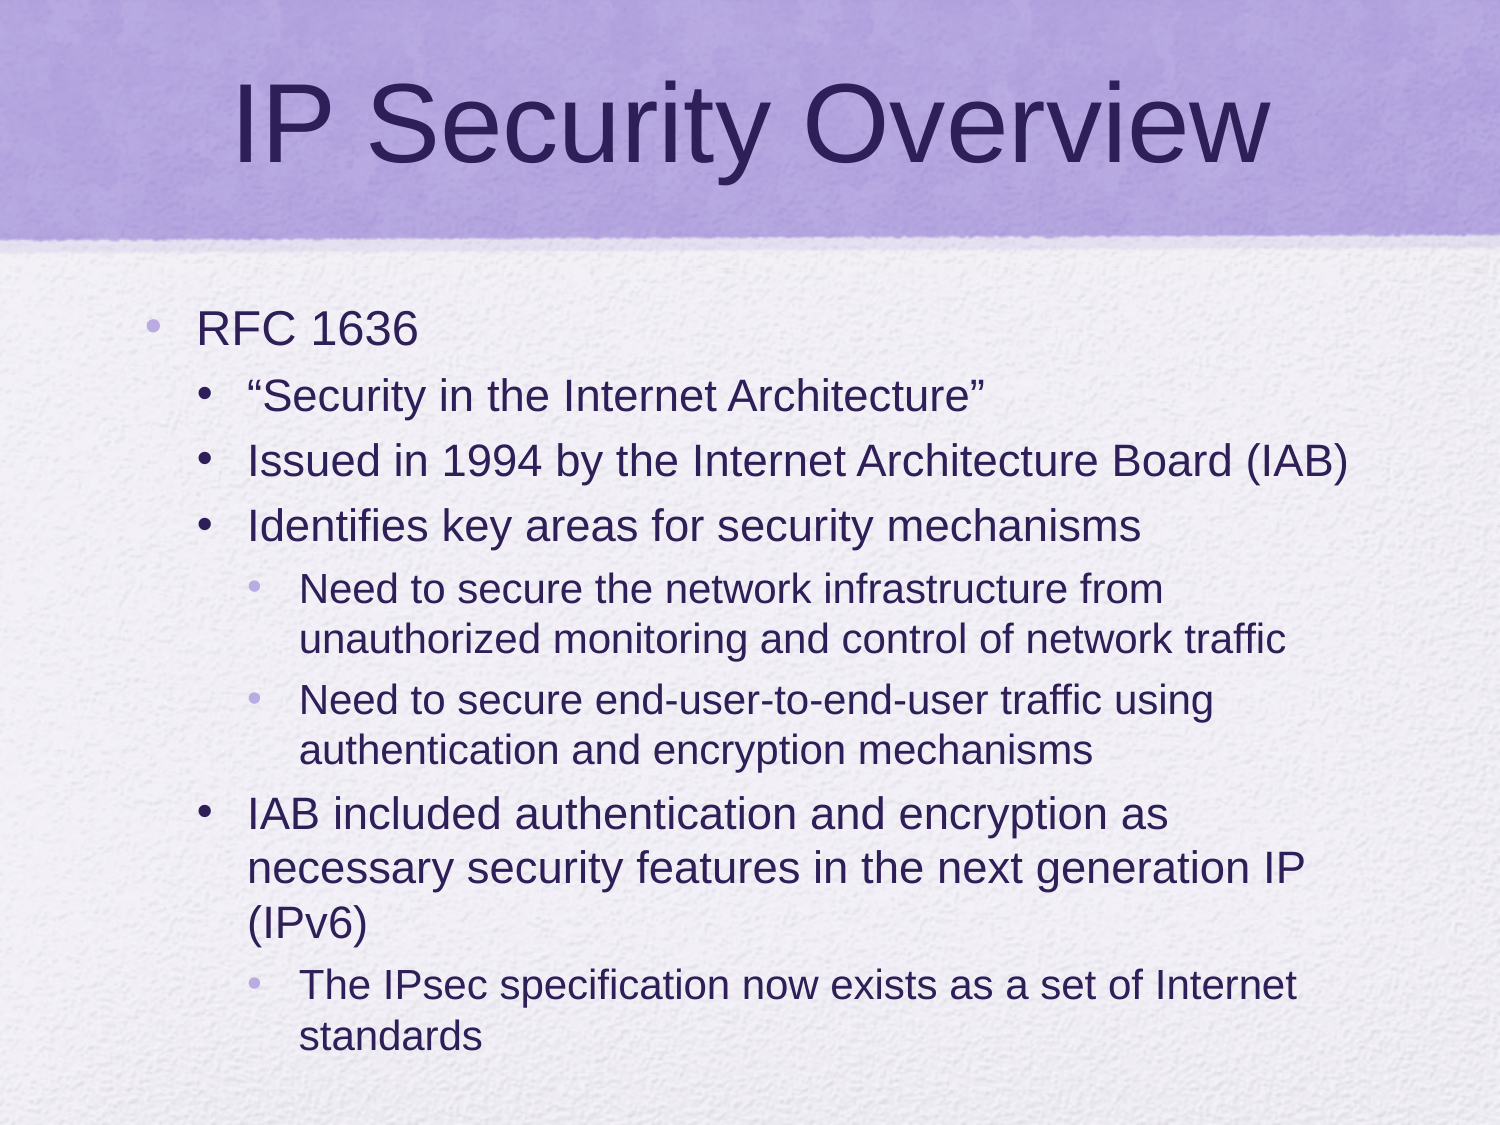

# IP Security Overview
RFC 1636
“Security in the Internet Architecture”
Issued in 1994 by the Internet Architecture Board (IAB)
Identifies key areas for security mechanisms
Need to secure the network infrastructure from unauthorized monitoring and control of network traffic
Need to secure end-user-to-end-user traffic using authentication and encryption mechanisms
IAB included authentication and encryption as necessary security features in the next generation IP (IPv6)
The IPsec specification now exists as a set of Internet standards